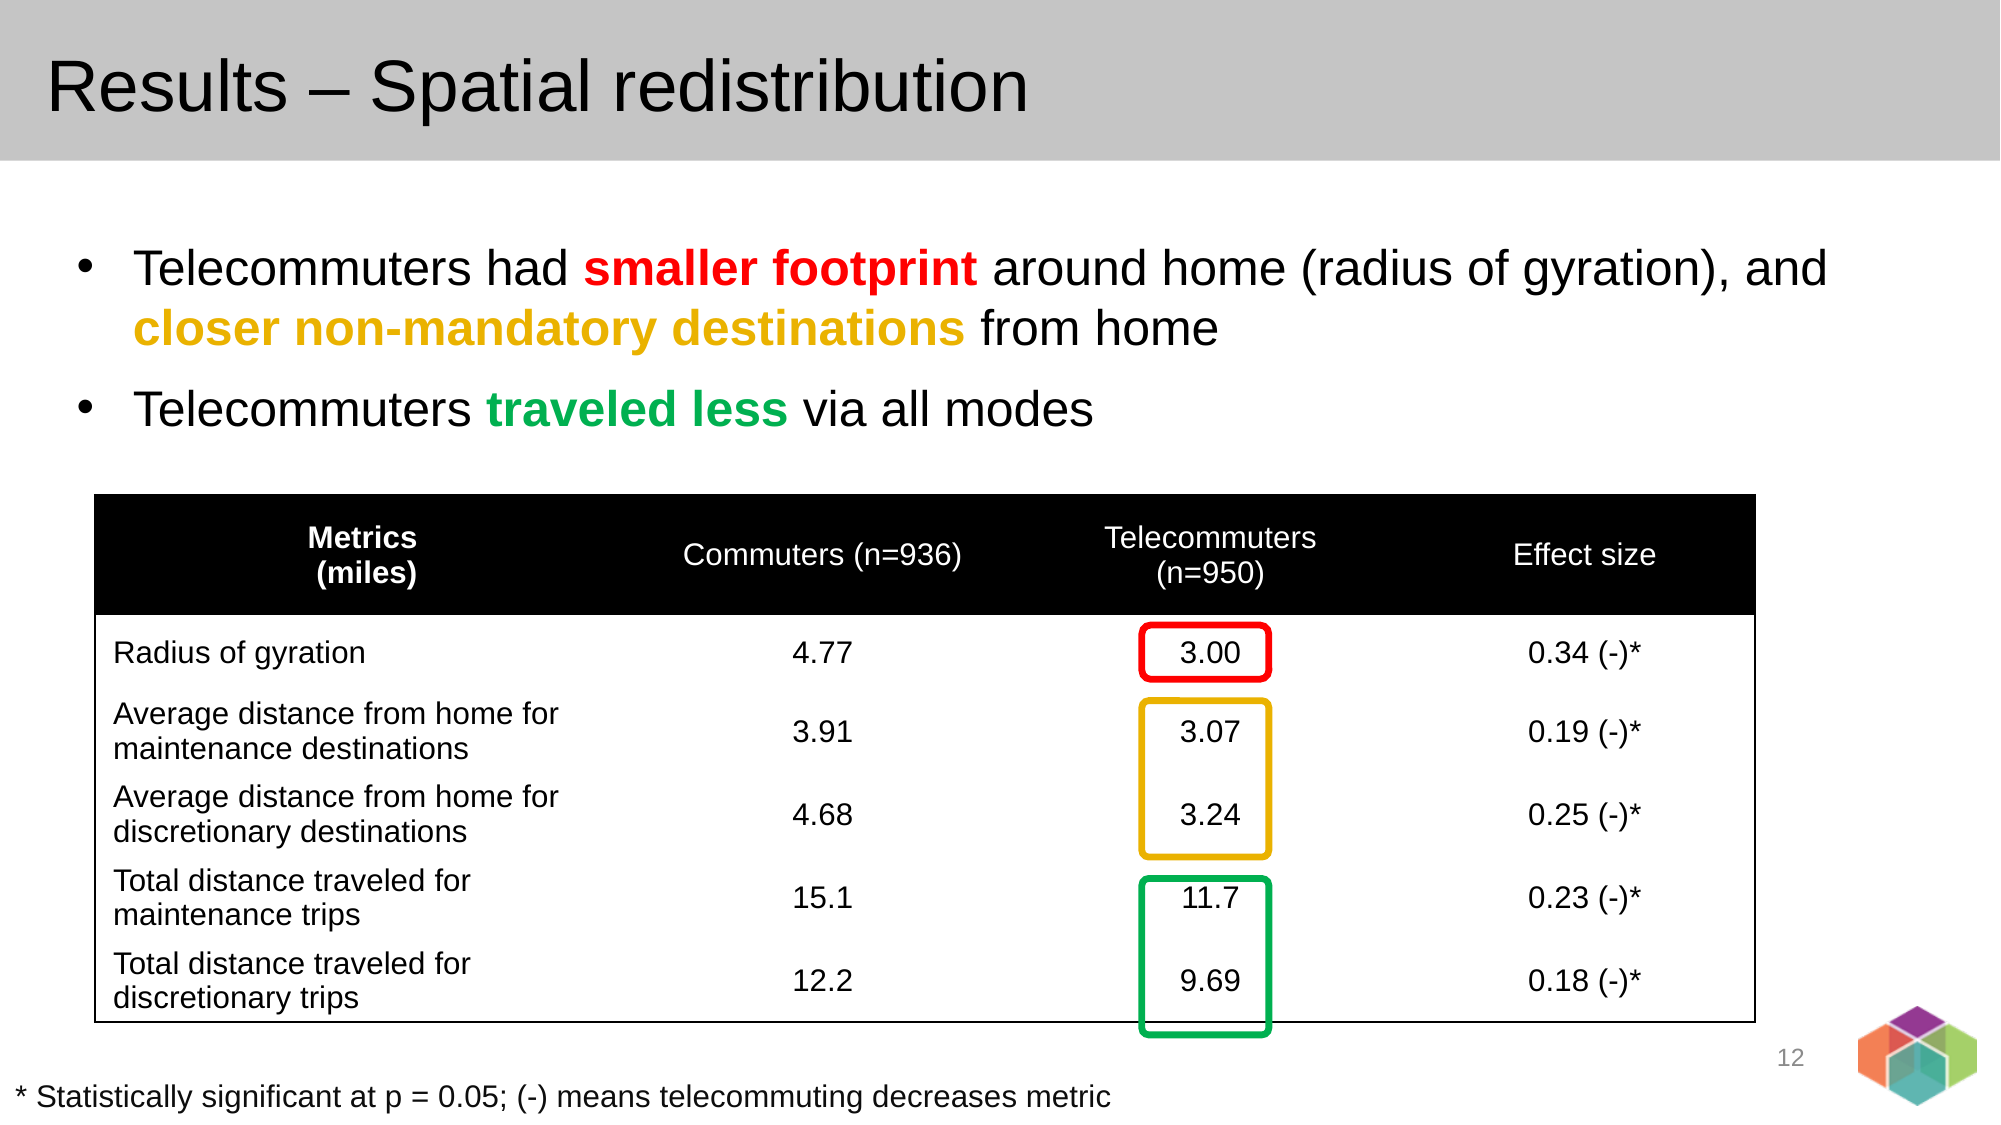

# Results – Spatial redistribution
Telecommuters had smaller footprint around home (radius of gyration), and closer non-mandatory destinations from home
Telecommuters traveled less via all modes
| Metrics (miles) | Commuters (n=936) | Telecommuters (n=950) | Effect size |
| --- | --- | --- | --- |
| Radius of gyration | 4.77 | 3.00 | 0.34 (-)\* |
| Average distance from home for maintenance destinations | 3.91 | 3.07 | 0.19 (-)\* |
| Average distance from home for discretionary destinations | 4.68 | 3.24 | 0.25 (-)\* |
| Total distance traveled for maintenance trips | 15.1 | 11.7 | 0.23 (-)\* |
| Total distance traveled for discretionary trips | 12.2 | 9.69 | 0.18 (-)\* |

12
* Statistically significant at p = 0.05; (-) means telecommuting decreases metric